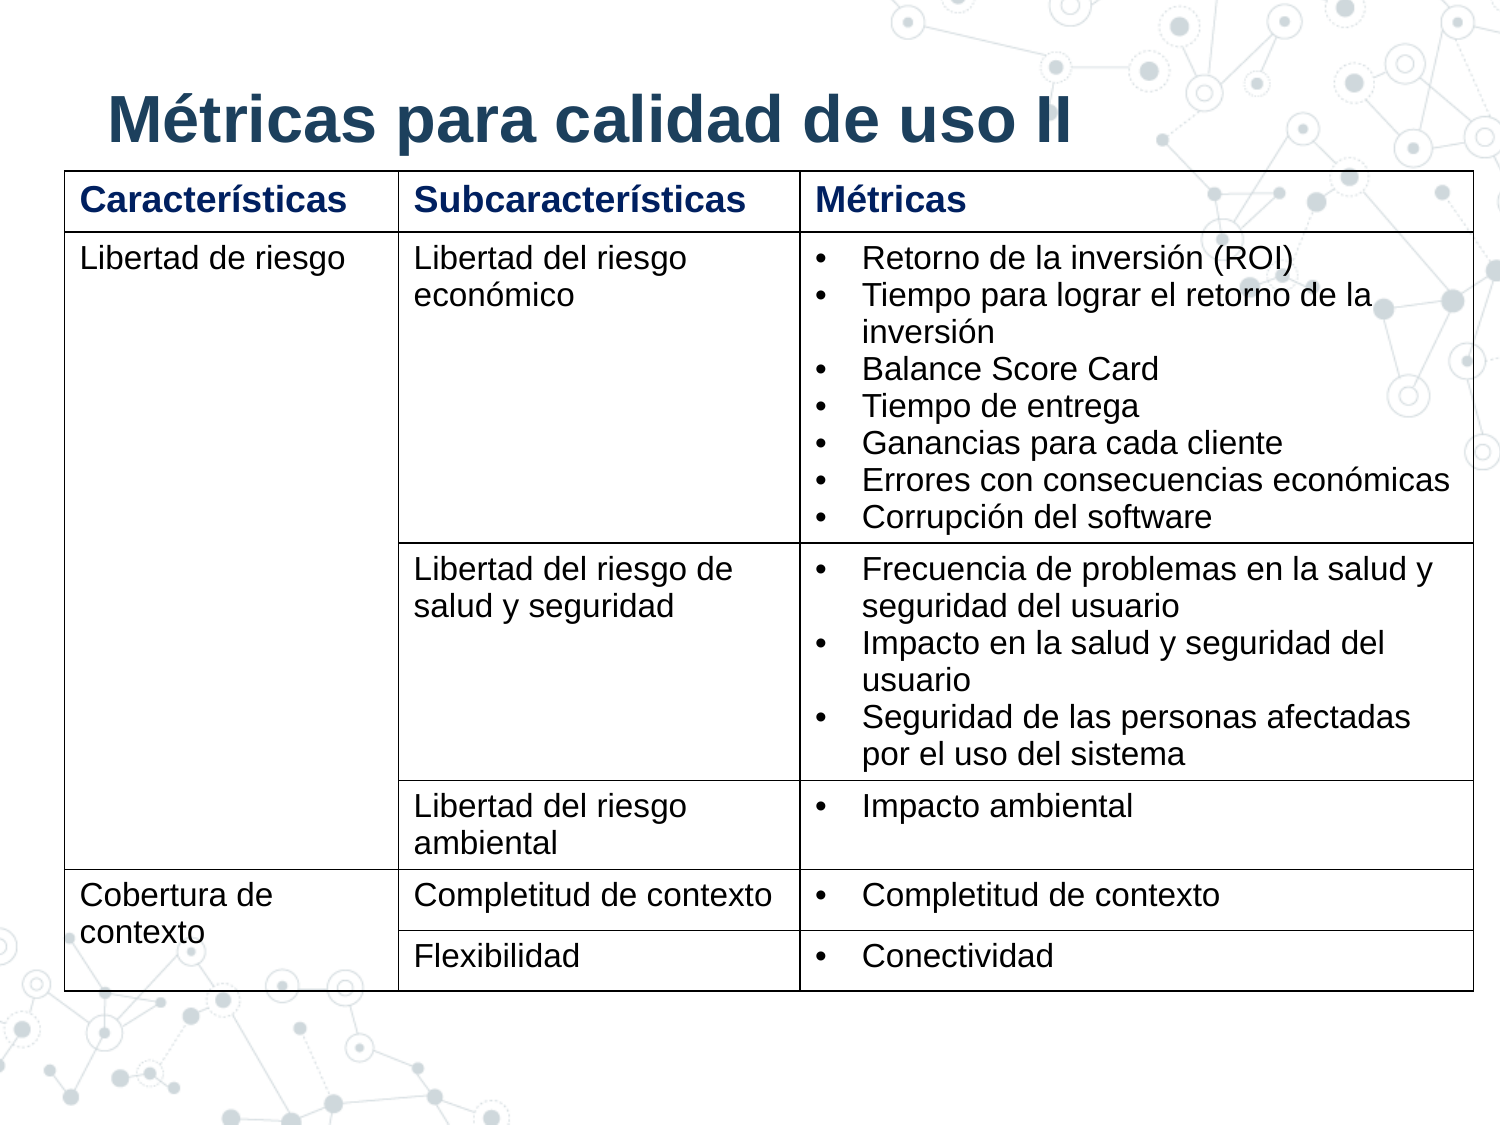

# Métricas para calidad de uso II
| Características | Subcaracterísticas | Métricas |
| --- | --- | --- |
| Libertad de riesgo | Libertad del riesgo económico | Retorno de la inversión (ROI) Tiempo para lograr el retorno de la inversión Balance Score Card Tiempo de entrega Ganancias para cada cliente Errores con consecuencias económicas Corrupción del software |
|  | Libertad del riesgo de salud y seguridad | Frecuencia de problemas en la salud y seguridad del usuario Impacto en la salud y seguridad del usuario Seguridad de las personas afectadas por el uso del sistema |
|  | Libertad del riesgo ambiental | Impacto ambiental |
| Cobertura de contexto | Completitud de contexto | Completitud de contexto |
|  | Flexibilidad | Conectividad |